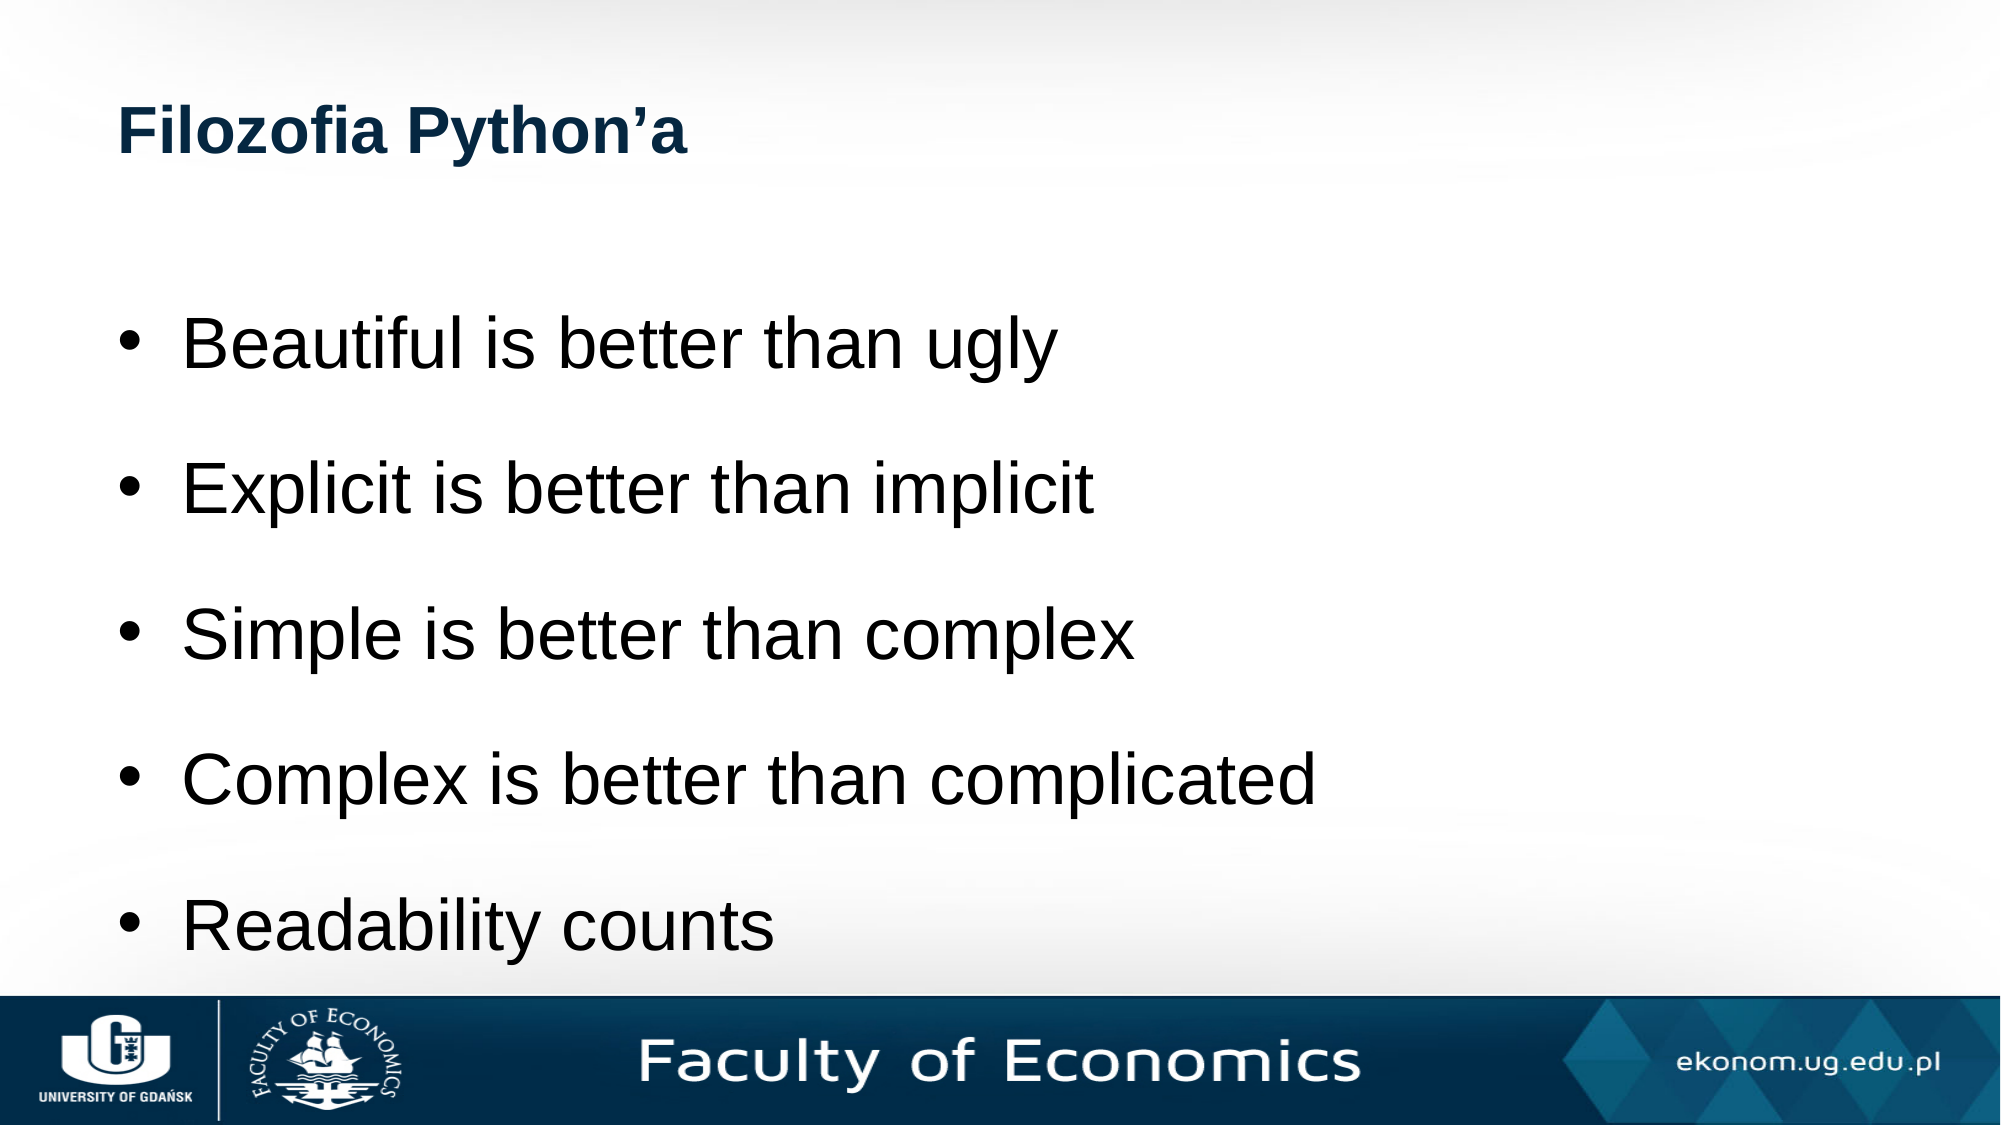

# Filozofia Python’a
Beautiful is better than ugly
Explicit is better than implicit
Simple is better than complex
Complex is better than complicated
Readability counts